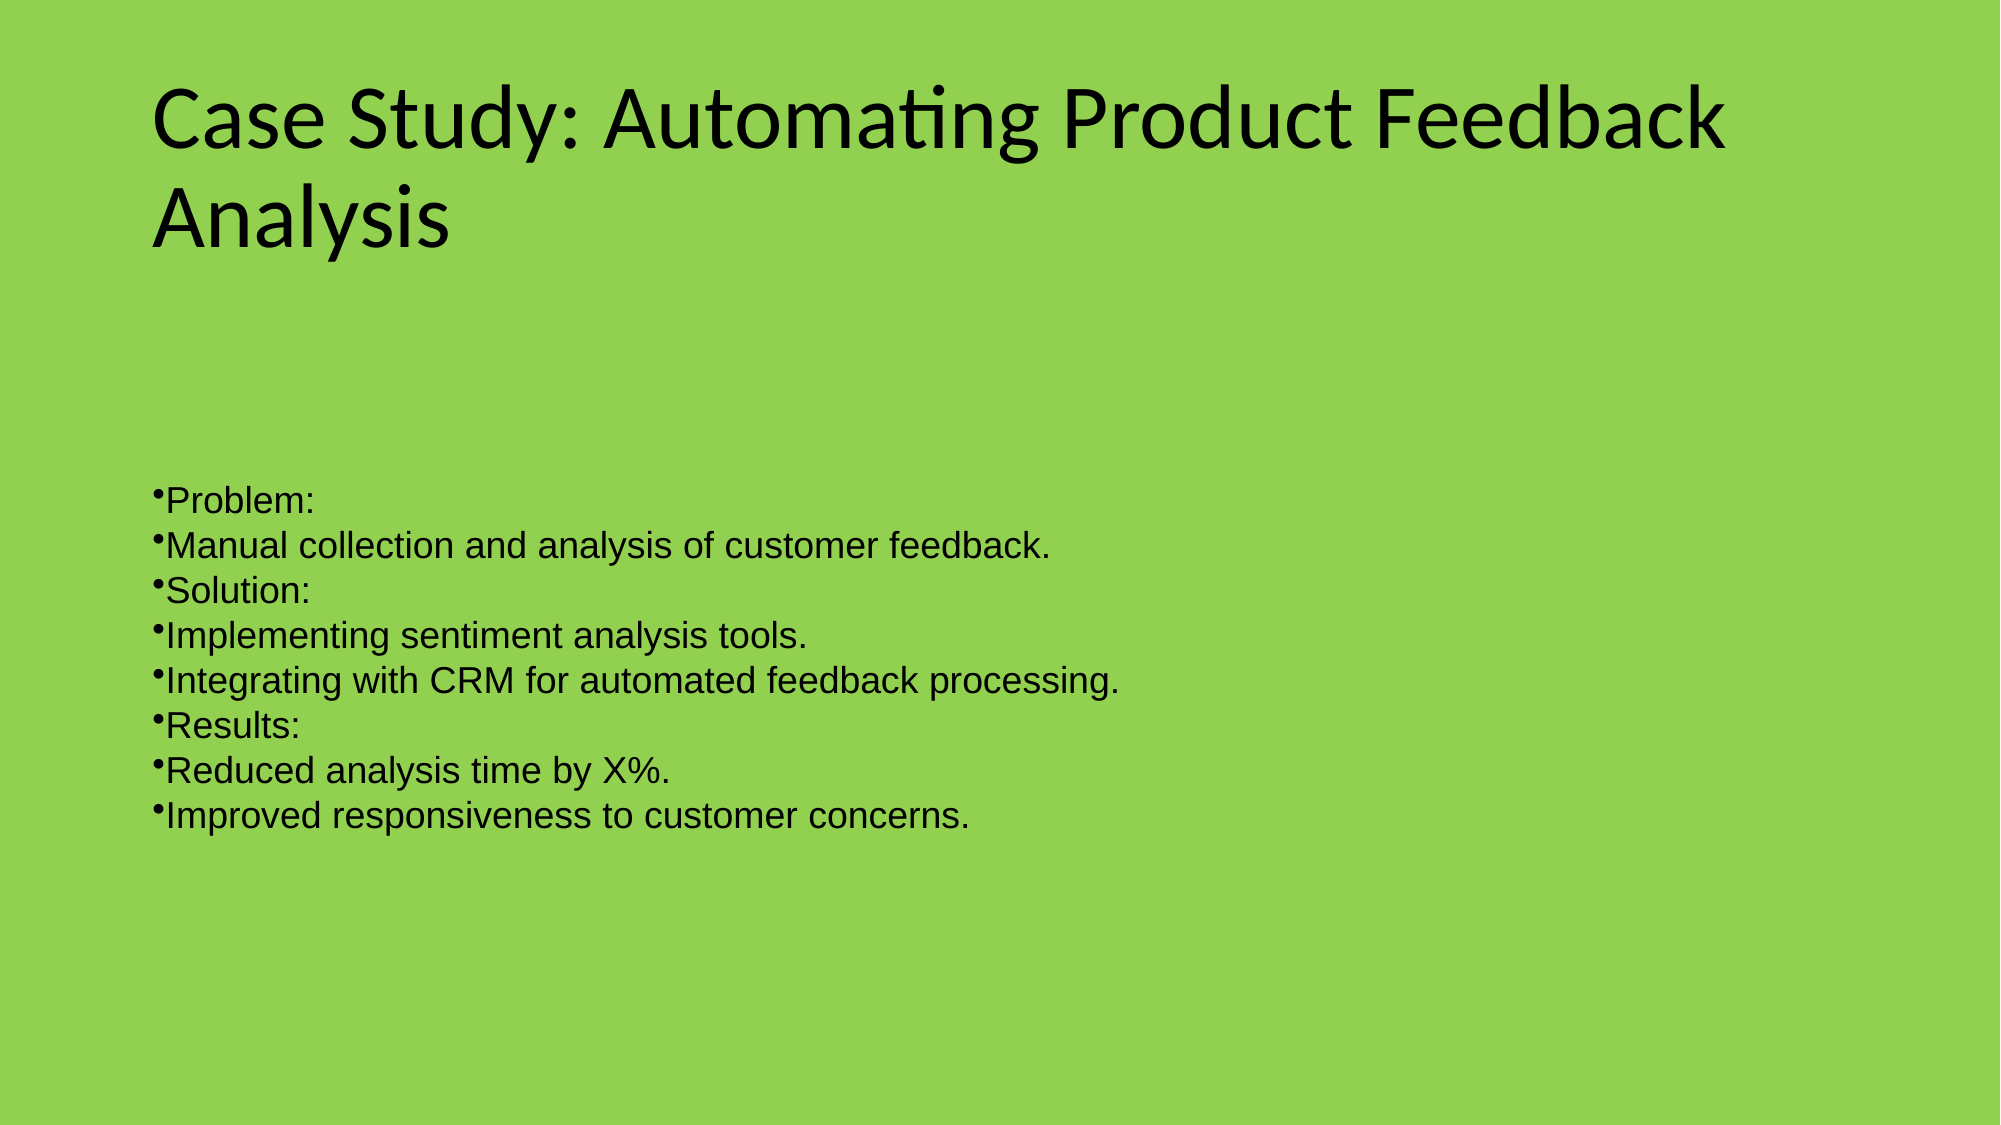

# Case Study: Automating Product Feedback Analysis

Problem:
Manual collection and analysis of customer feedback.
Solution:
Implementing sentiment analysis tools.
Integrating with CRM for automated feedback processing.
Results:
Reduced analysis time by X%.
Improved responsiveness to customer concerns.